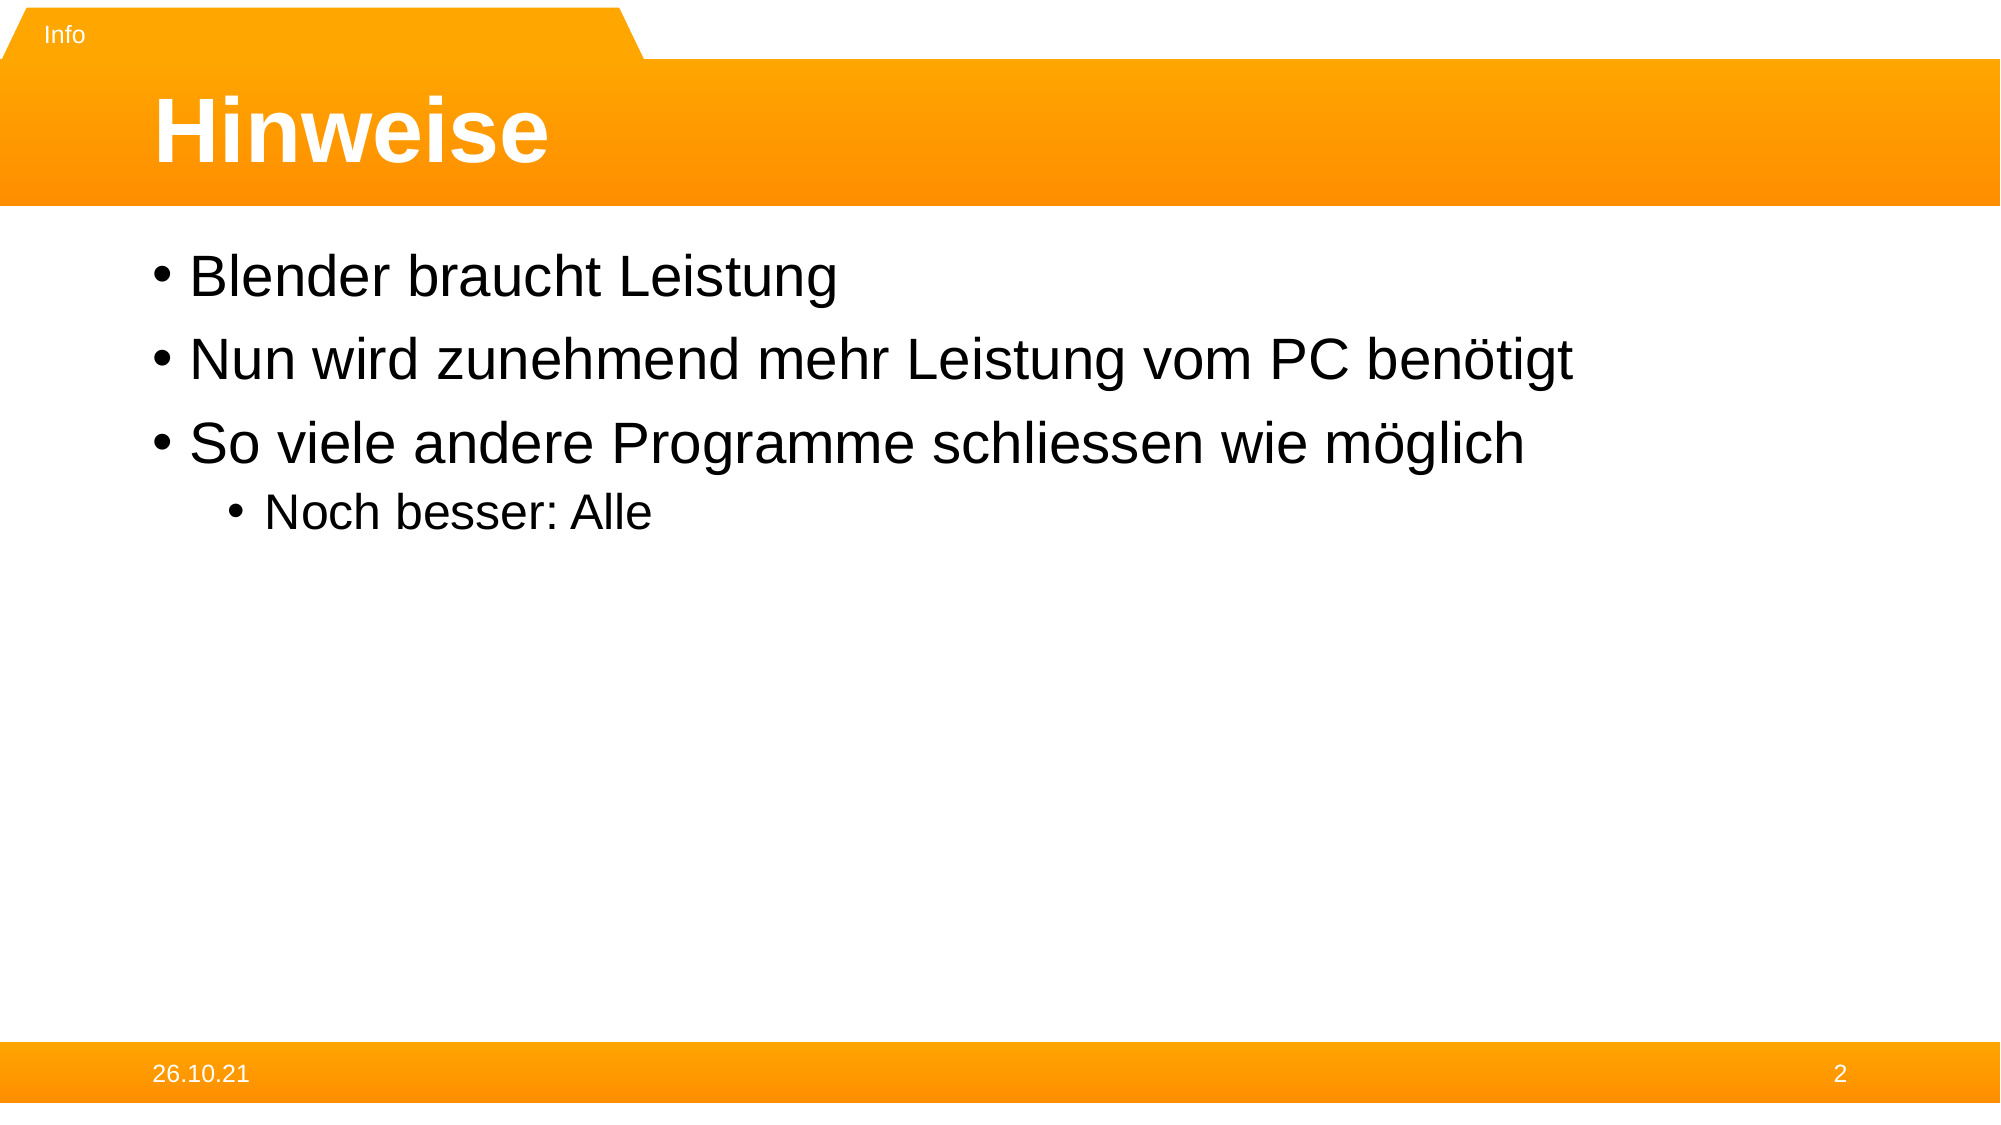

Info
# Hinweise
Blender braucht Leistung
Nun wird zunehmend mehr Leistung vom PC benötigt
So viele andere Programme schliessen wie möglich
Noch besser: Alle
26.10.21

2